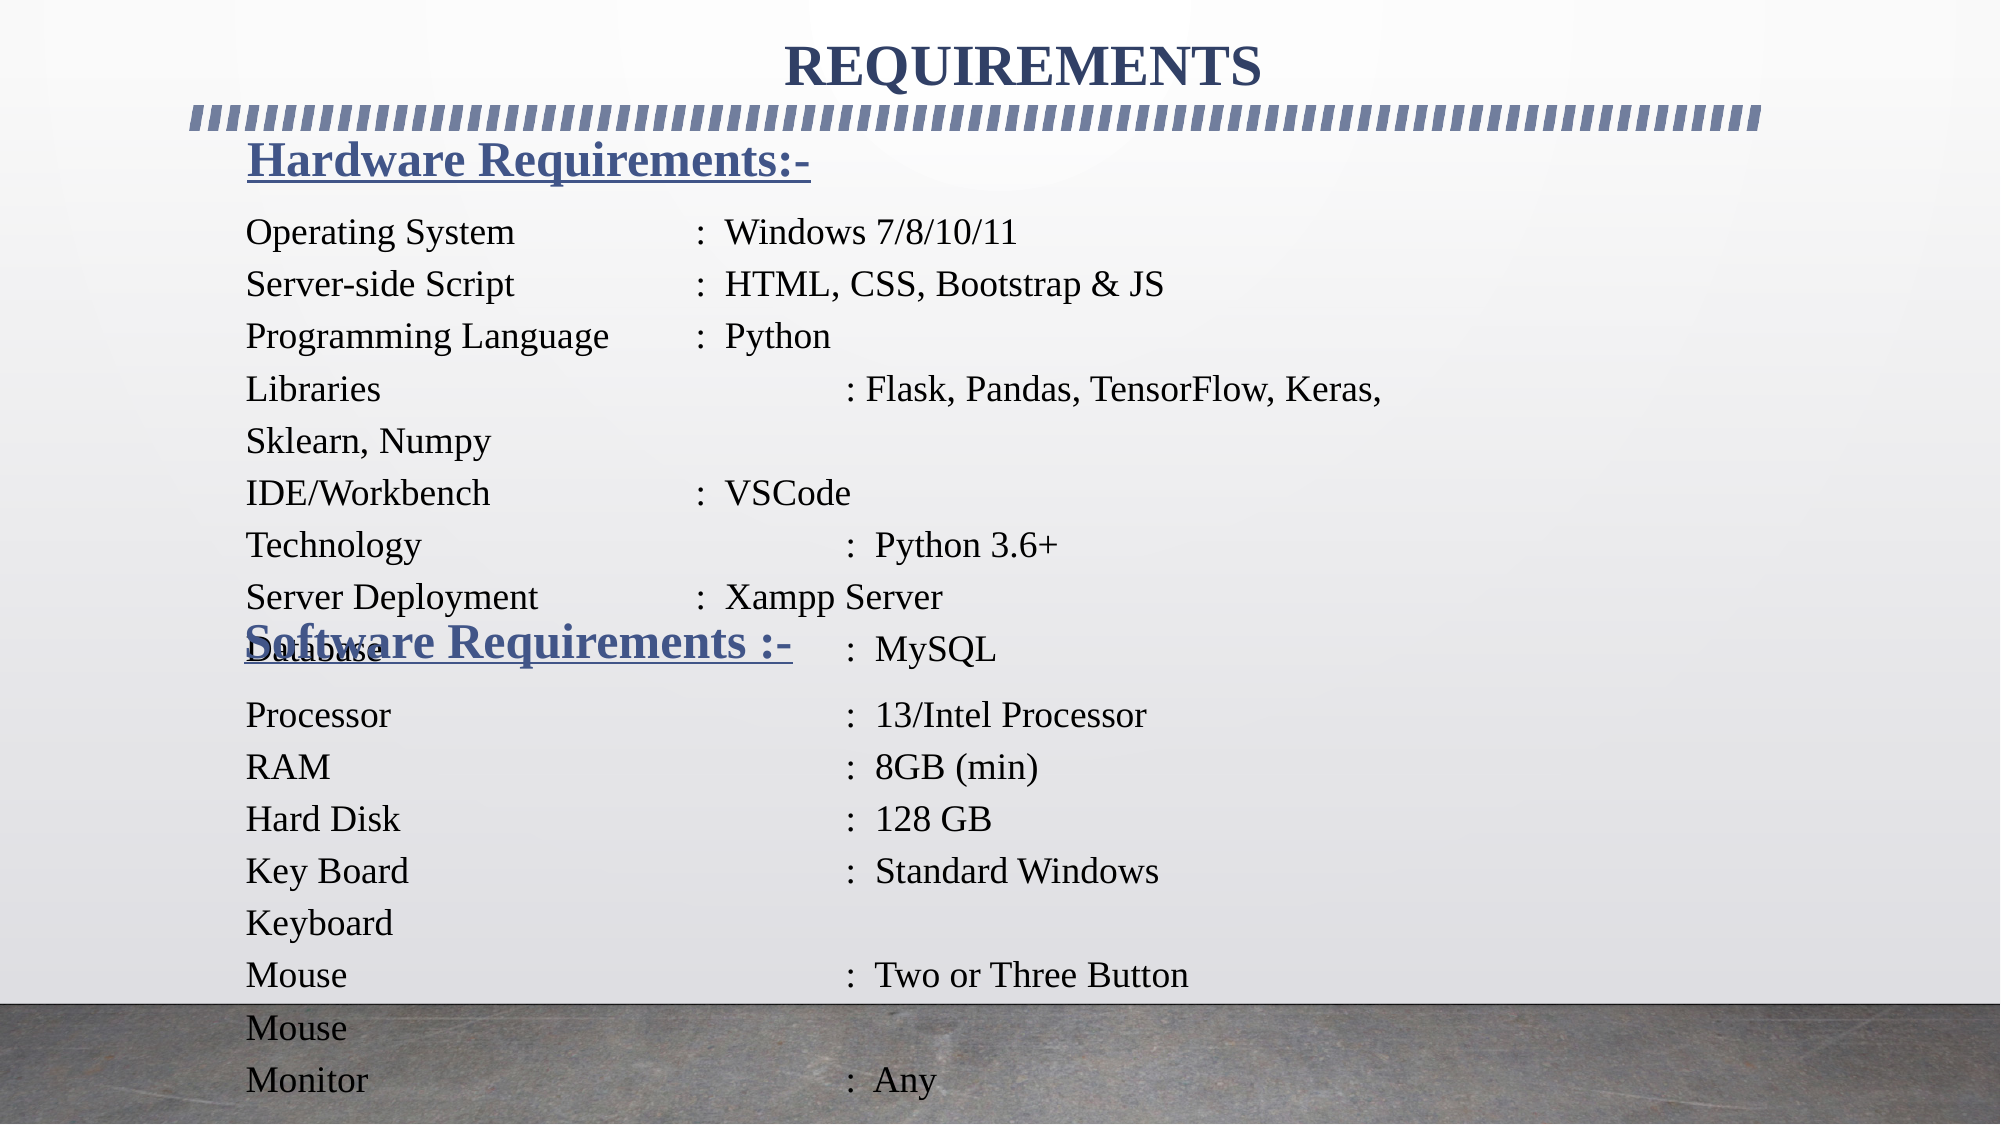

REQUIREMENTS

Hardware Requirements:-
Operating System		:  Windows 7/8/10/11
Server-side Script		:  HTML, CSS, Bootstrap & JS
Programming Language	:  Python
Libraries				: Flask, Pandas, TensorFlow, Keras, Sklearn, Numpy
IDE/Workbench		:  VSCode
Technology			:  Python 3.6+
Server Deployment		:  Xampp Server
Database				:  MySQL

Software Requirements :-
Processor				:  13/Intel Processor
RAM    				:  8GB (min)
Hard Disk			:  128 GB
Key Board			:  Standard Windows Keyboard
Mouse					:  Two or Three Button Mouse
Monitor				:  Any